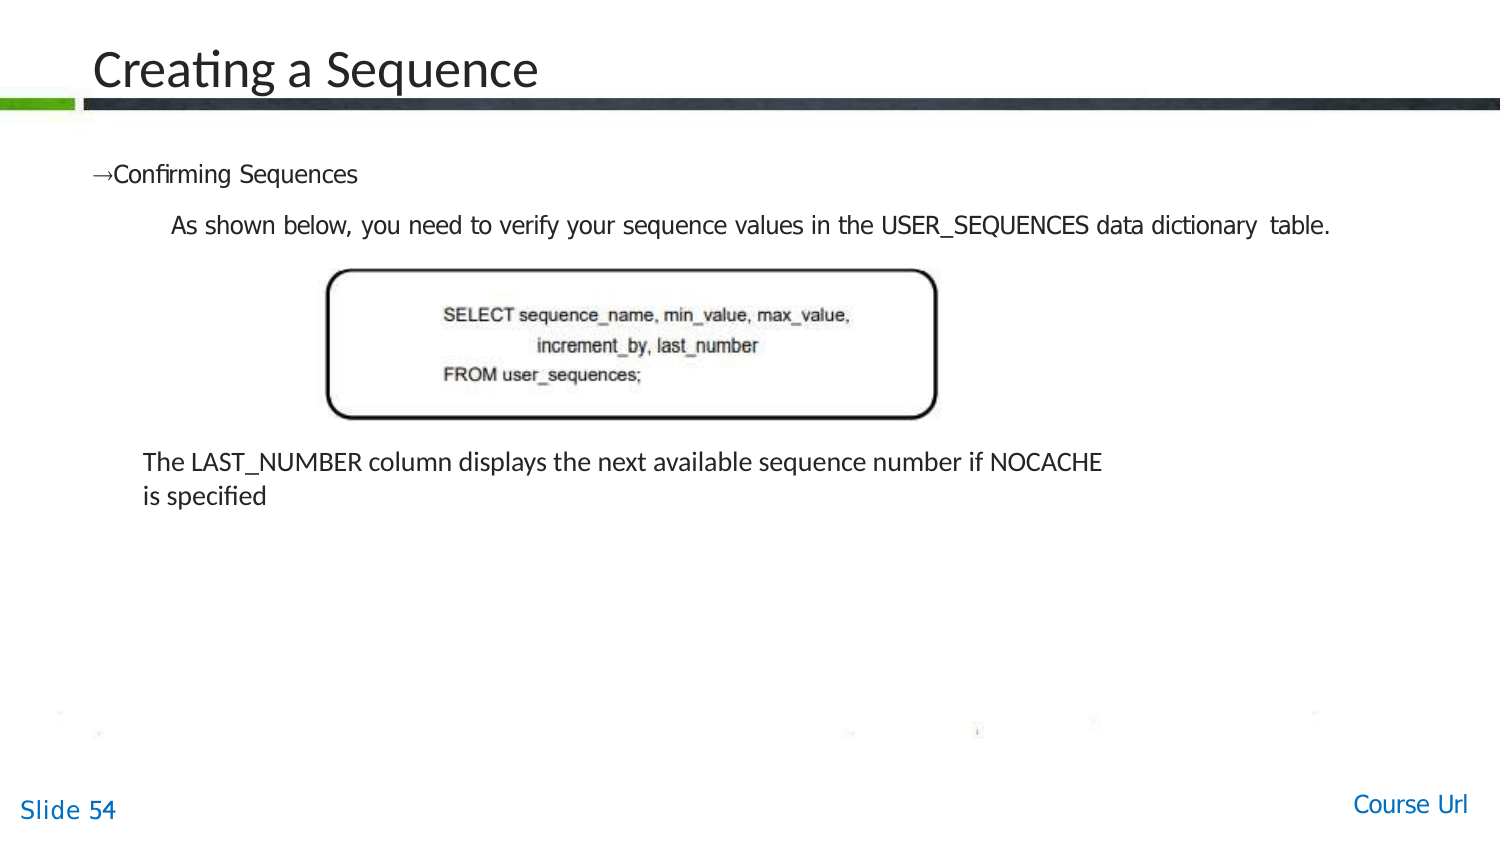

# Creating a Sequence
→Confirming Sequences
As shown below, you need to verify your sequence values in the USER_SEQUENCES data dictionary table.

The LAST_NUMBER column displays the next available sequence number if NOCACHE  is specified
Course Url
Slide 54